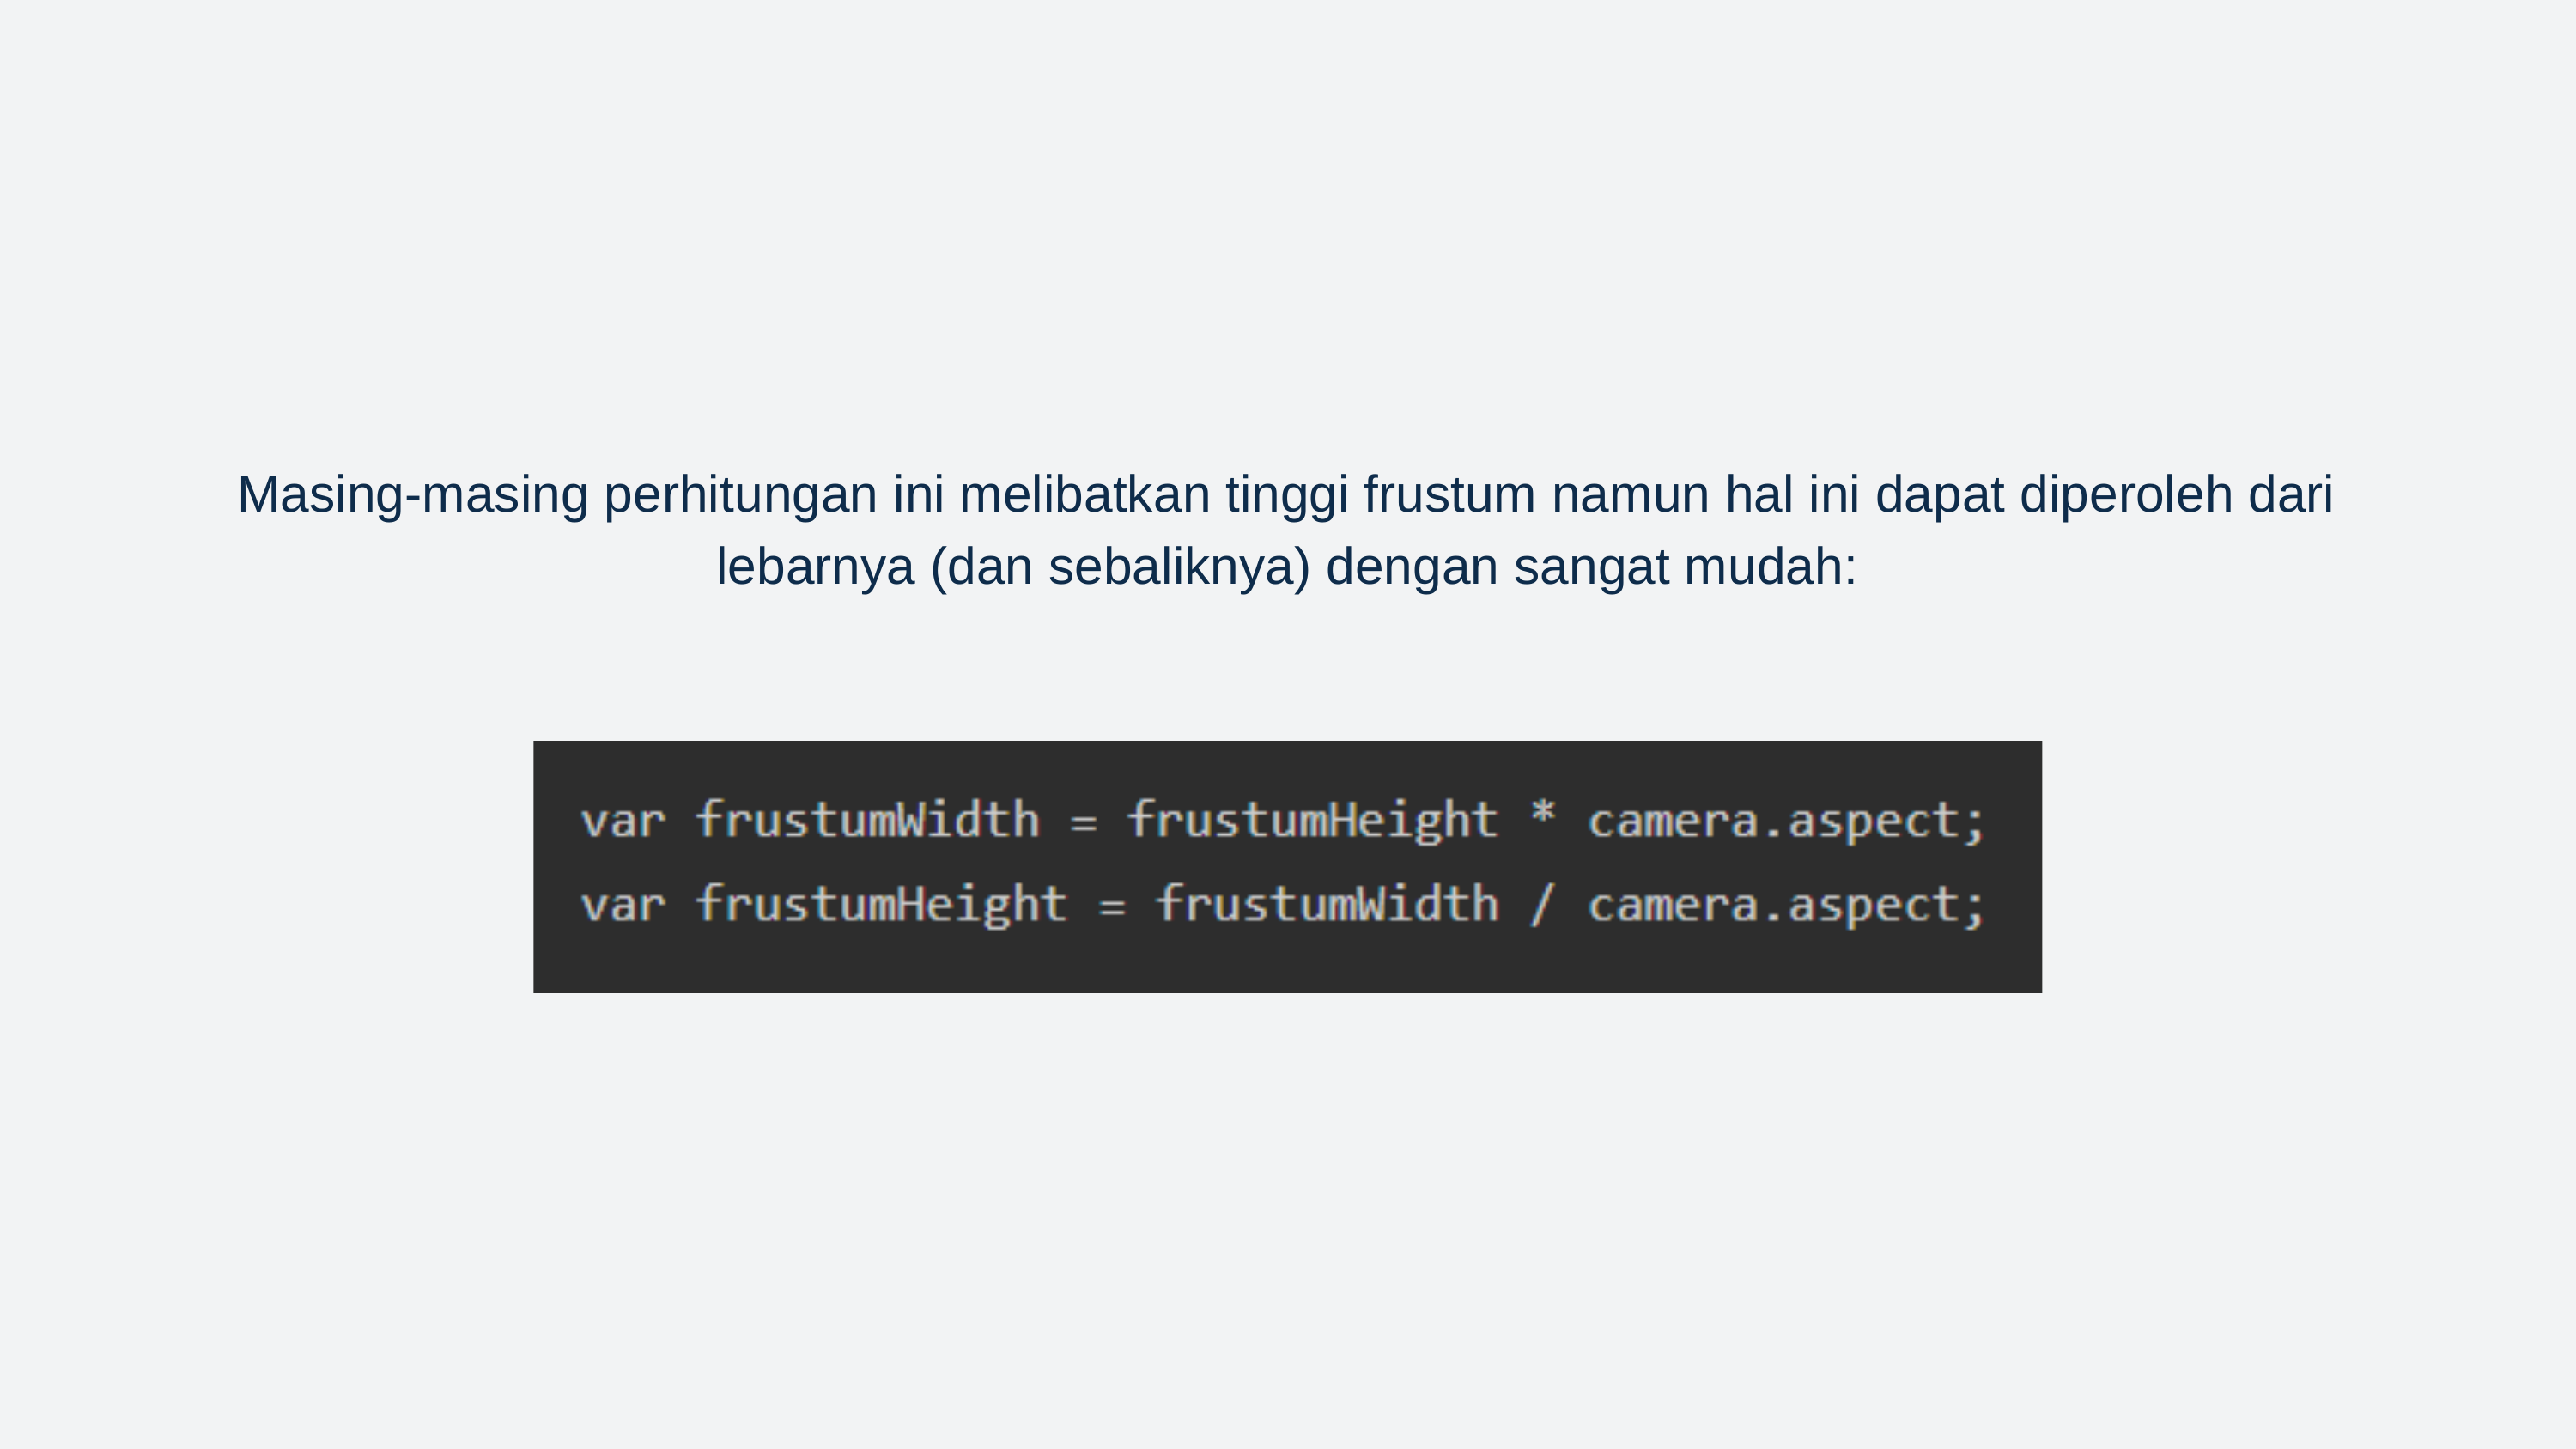

Masing-masing perhitungan ini melibatkan tinggi frustum namun hal ini dapat diperoleh dari lebarnya (dan sebaliknya) dengan sangat mudah: